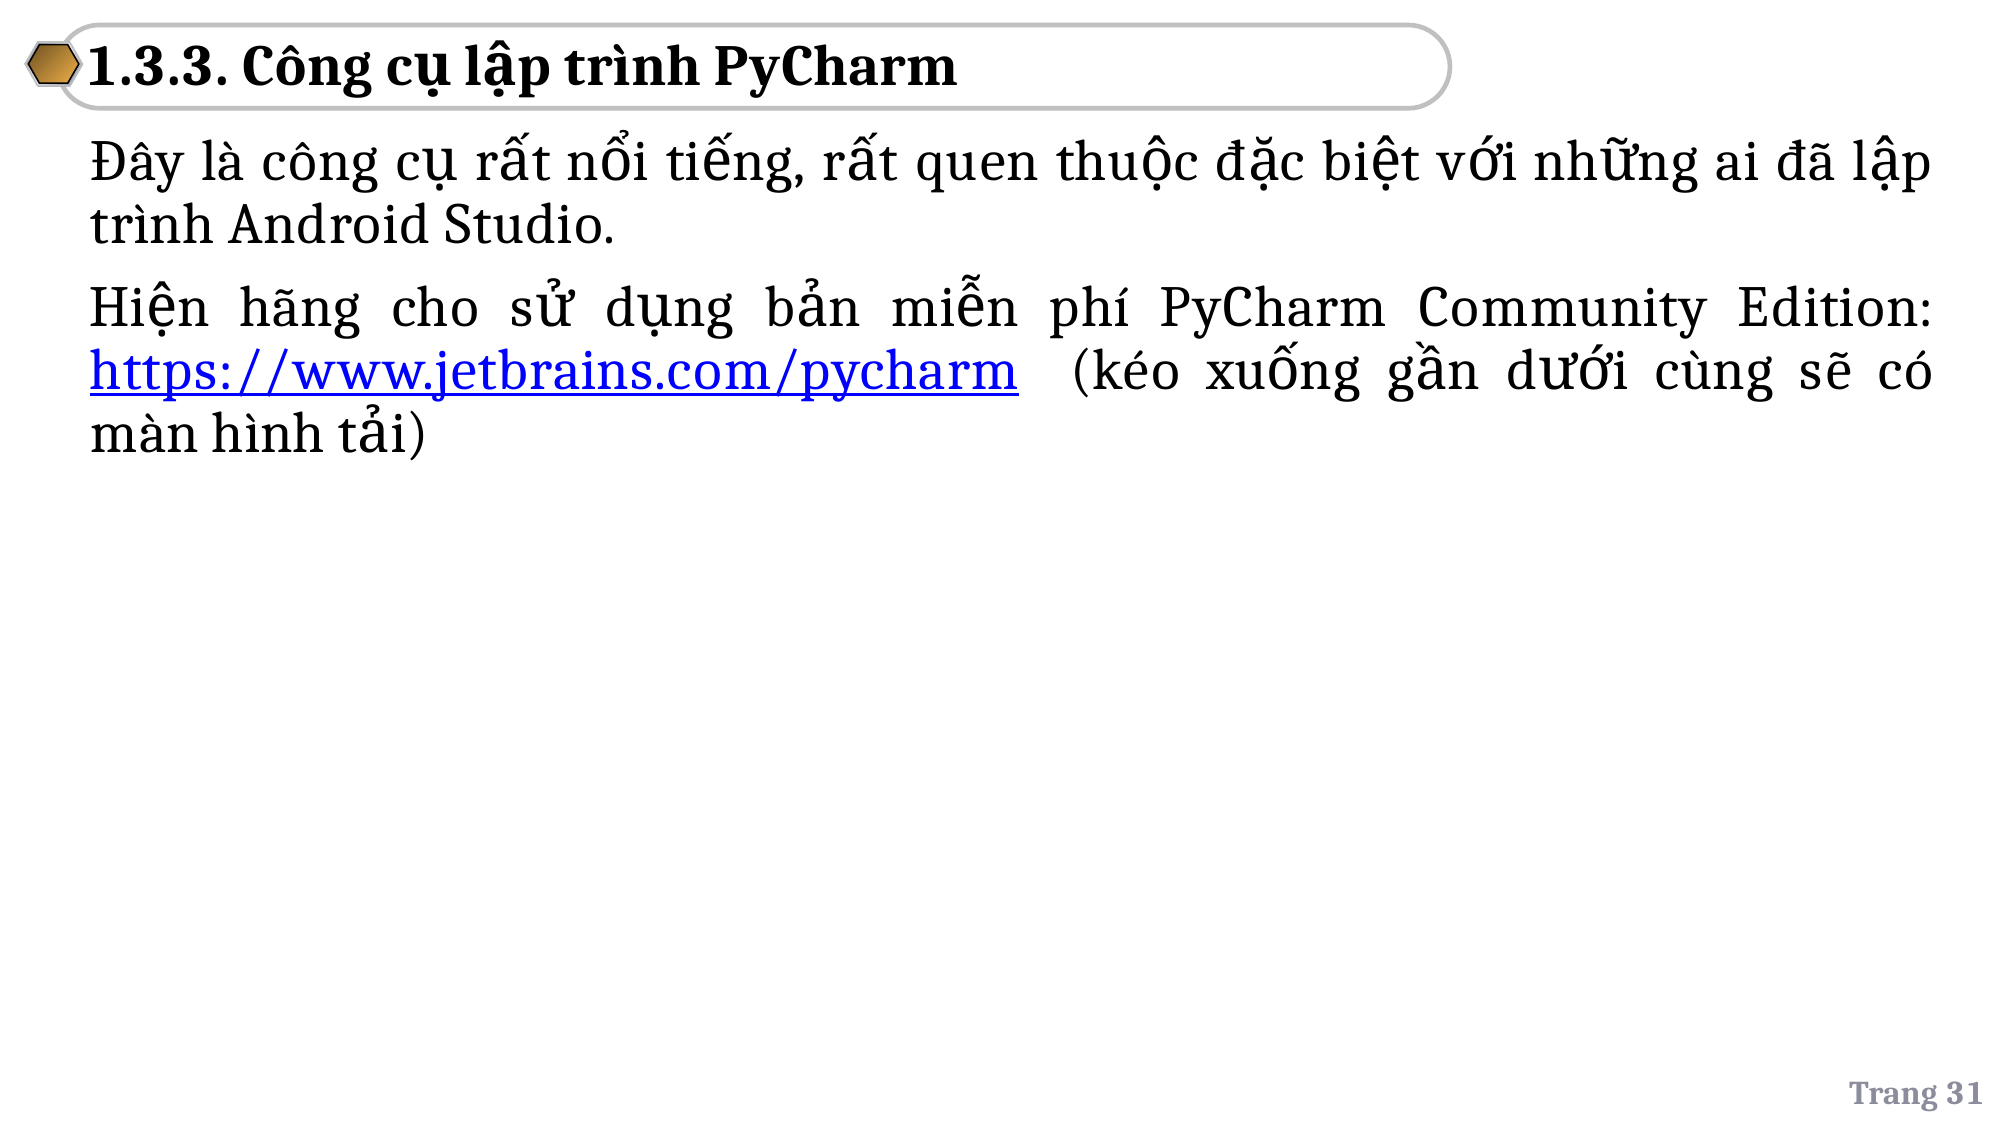

1.3.3. Công cụ lập trình PyCharm

Đây là công cụ rất nổi tiếng, rất quen thuộc đặc biệt với những ai đã lập trình Android Studio.
Hiện hãng cho sử dụng bản miễn phí PyCharm Community Edition: https://www.jetbrains.com/pycharm  (kéo xuống gần dưới cùng sẽ có màn hình tải)
Trang 31